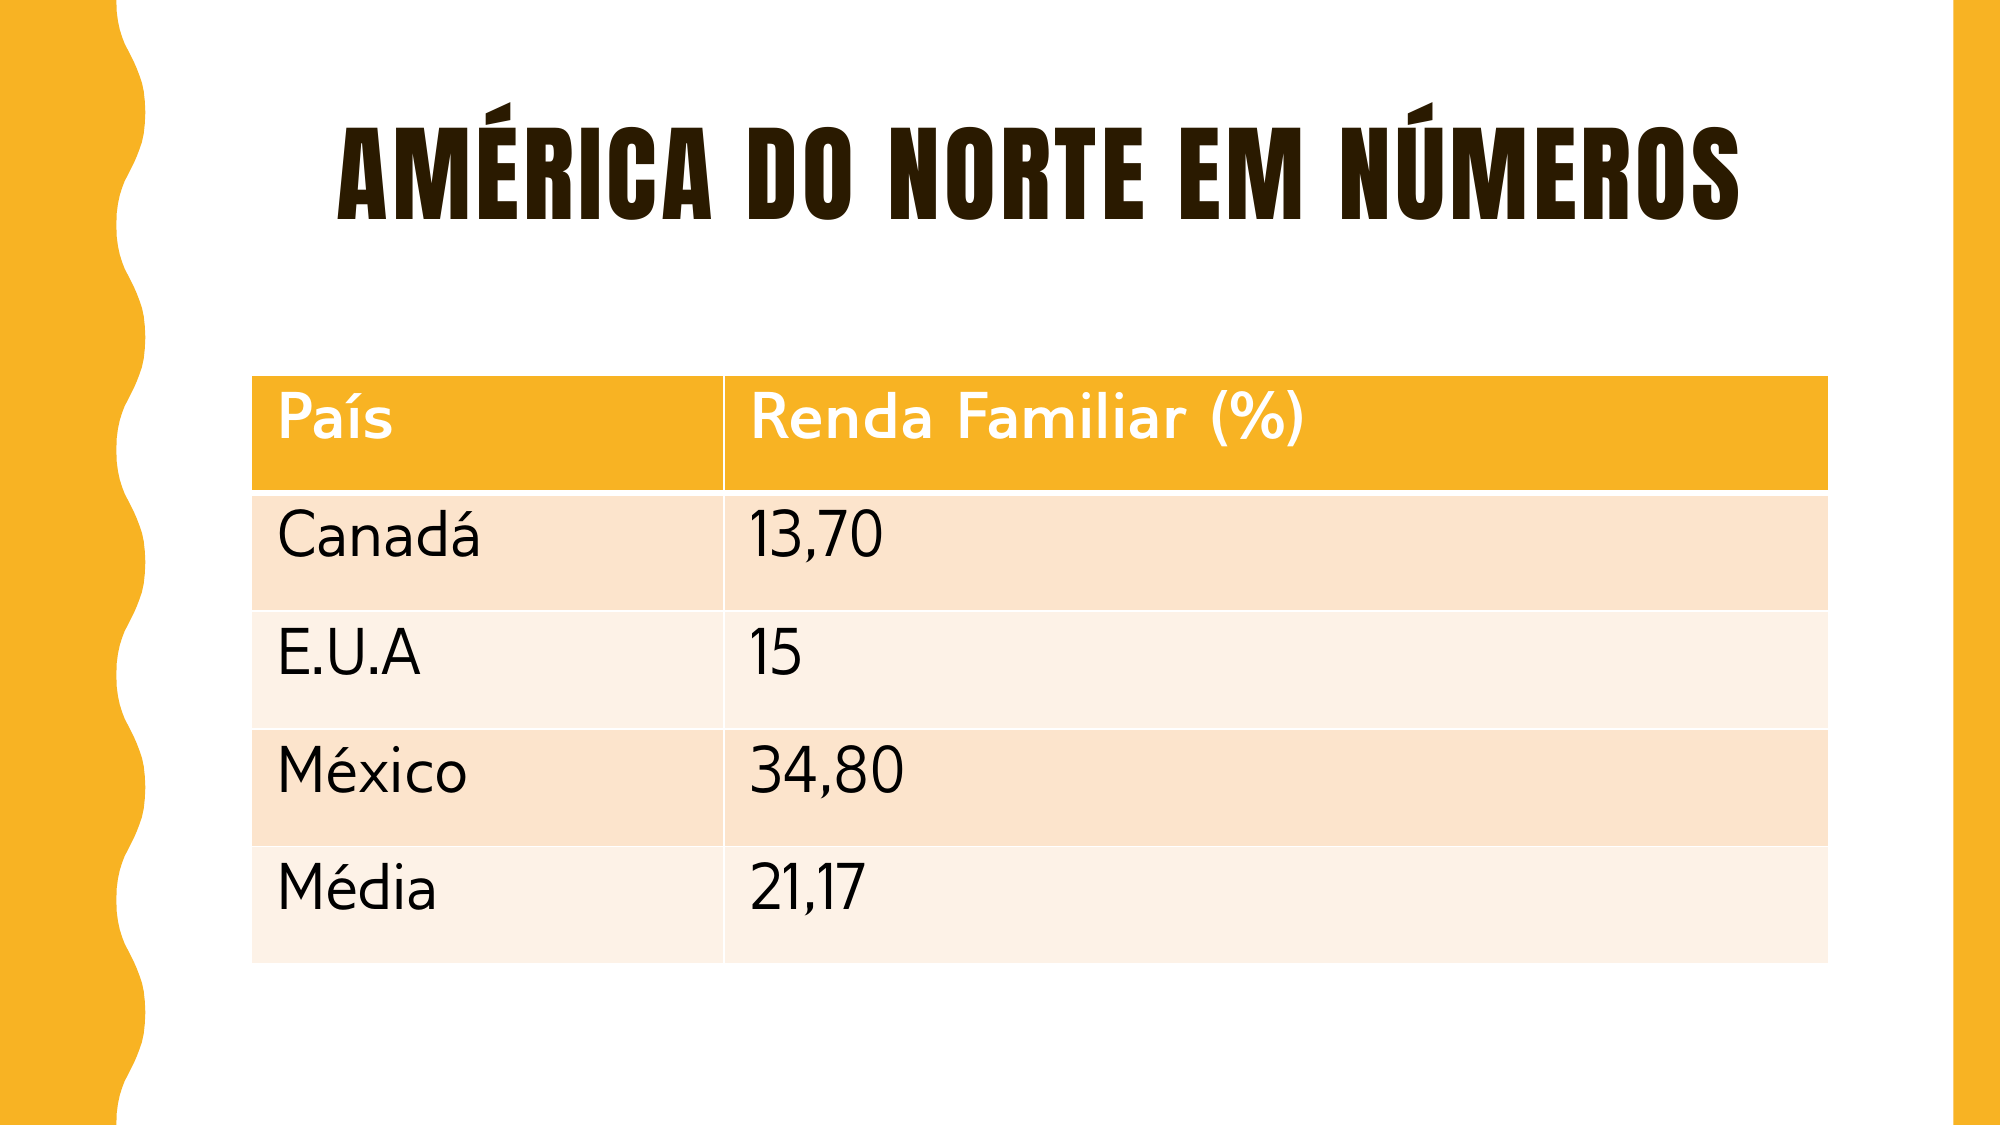

# América do Norte em números
| País | Renda Familiar (%) |
| --- | --- |
| Canadá | 13,70 |
| E.U.A | 15 |
| México | 34,80 |
| Média | 21,17 |